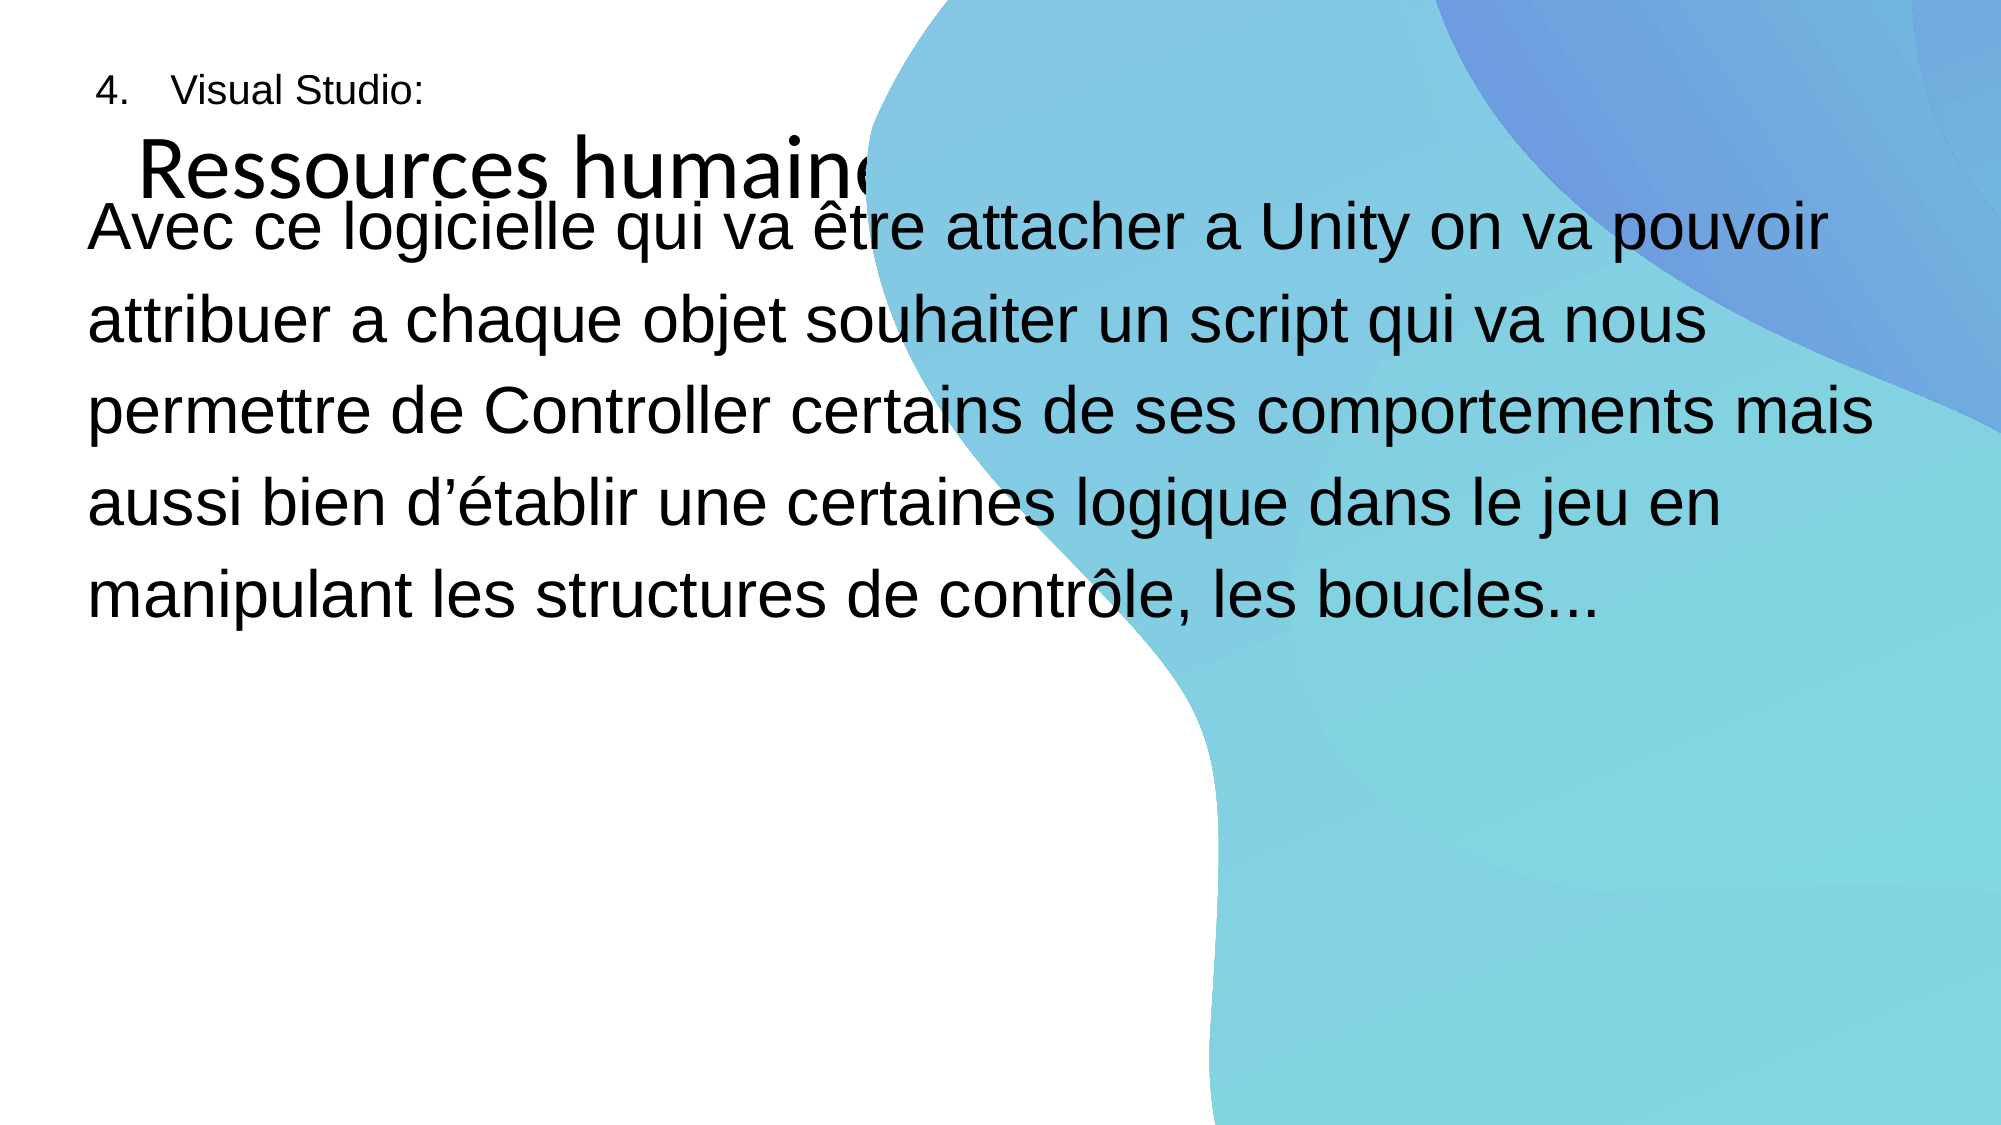

Visual Studio:
# Ressources humaines : diapositive 3
Avec ce logicielle qui va être attacher a Unity on va pouvoir attribuer a chaque objet souhaiter un script qui va nous permettre de Controller certains de ses comportements mais aussi bien d’établir une certaines logique dans le jeu en manipulant les structures de contrôle, les boucles...